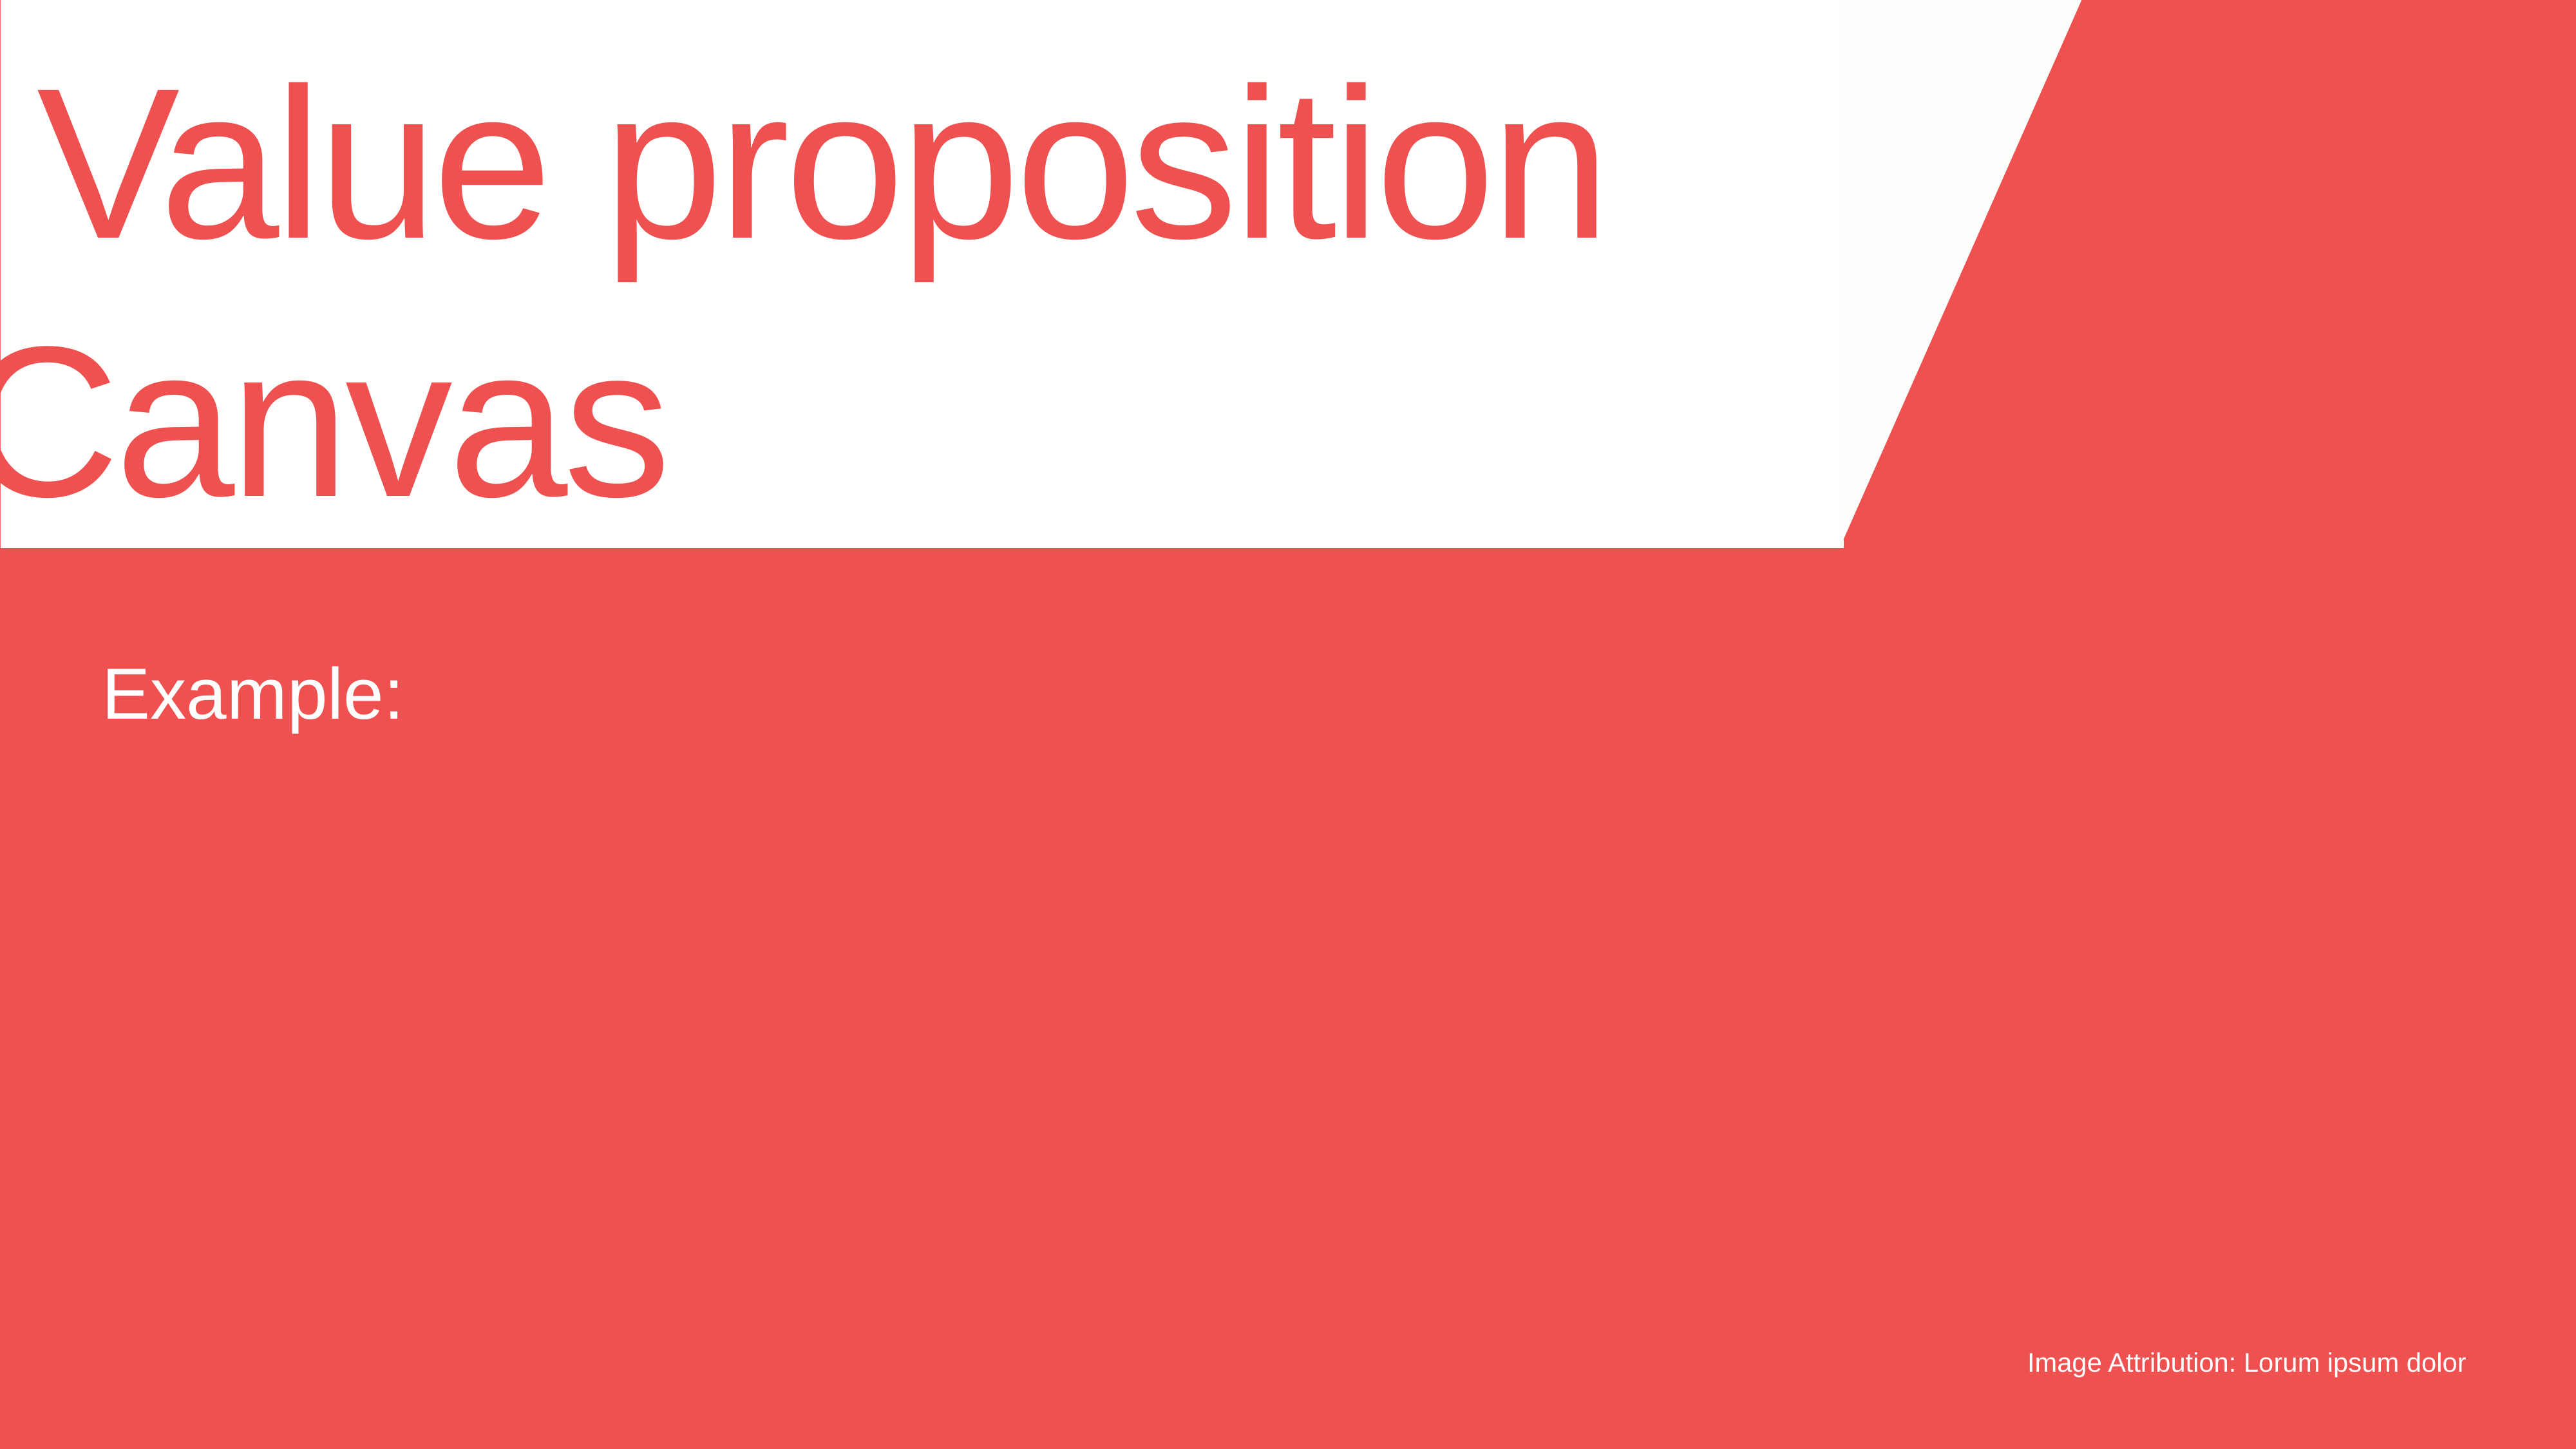

Value proposition 	Canvas

Image Attribution: Lorum ipsum dolor
Example: